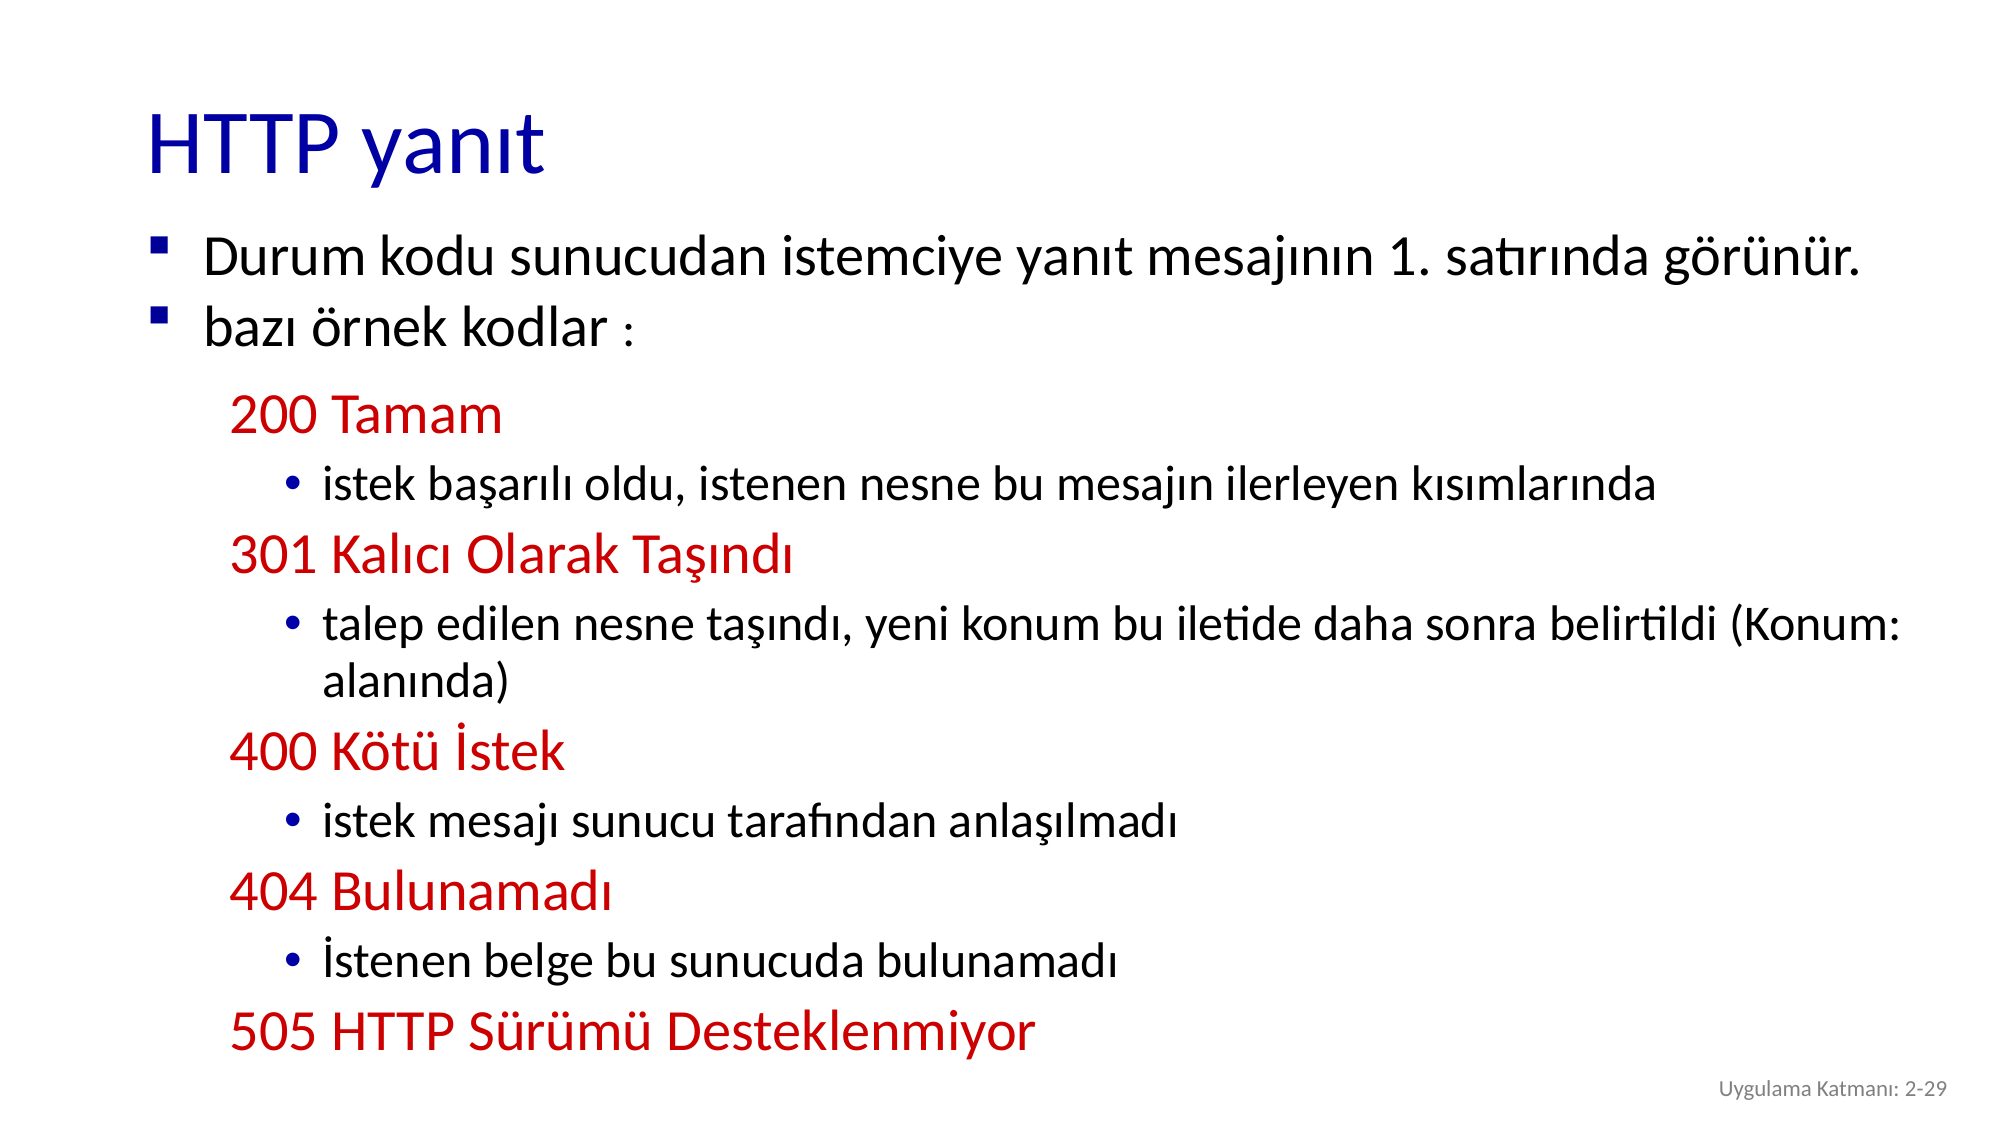

# HTTP yanıt
Durum kodu sunucudan istemciye yanıt mesajının 1. satırında görünür.
bazı örnek kodlar :
200 Tamam
istek başarılı oldu, istenen nesne bu mesajın ilerleyen kısımlarında
301 Kalıcı Olarak Taşındı
talep edilen nesne taşındı, yeni konum bu iletide daha sonra belirtildi (Konum: alanında)
400 Kötü İstek
istek mesajı sunucu tarafından anlaşılmadı
404 Bulunamadı
İstenen belge bu sunucuda bulunamadı
505 HTTP Sürümü Desteklenmiyor
Uygulama Katmanı: 2-29